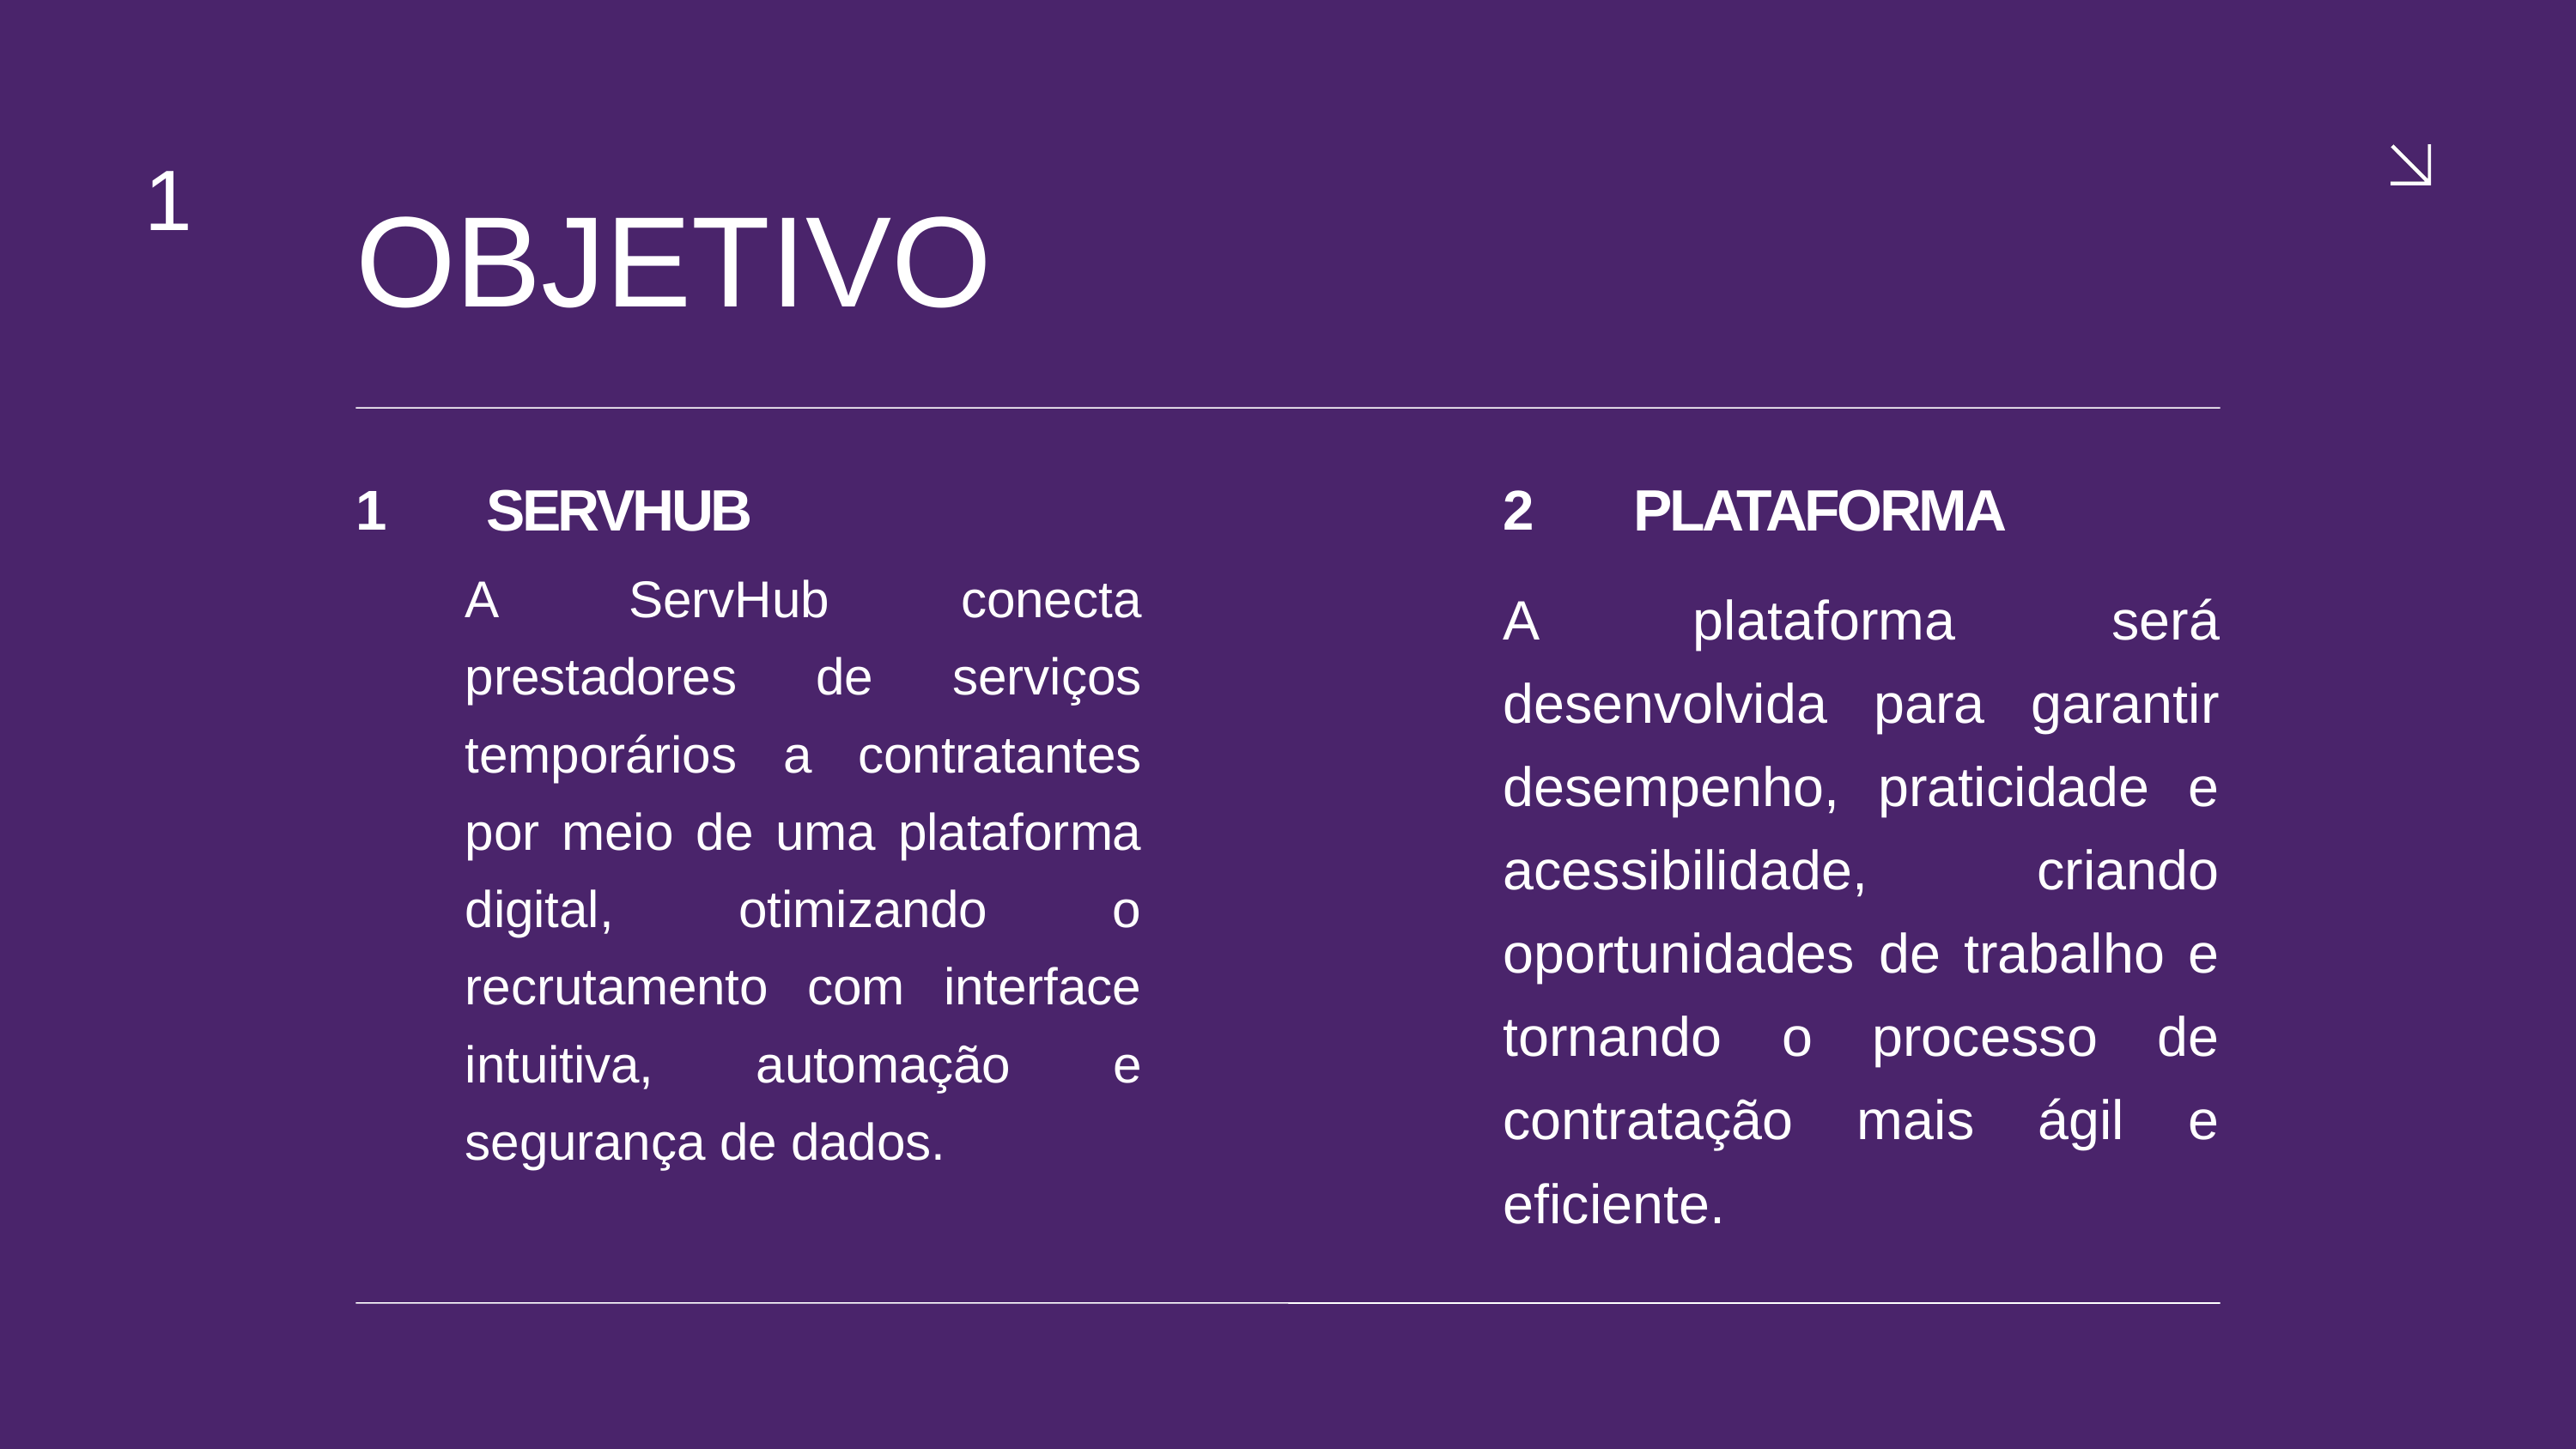

1

OBJETIVO

SERVHUB
PLATAFORMA
1
2
A ServHub conecta prestadores de serviços temporários a contratantes por meio de uma plataforma digital, otimizando o recrutamento com interface intuitiva, automação e segurança de dados.
A plataforma será desenvolvida para garantir desempenho, praticidade e acessibilidade, criando oportunidades de trabalho e tornando o processo de contratação mais ágil e eficiente.